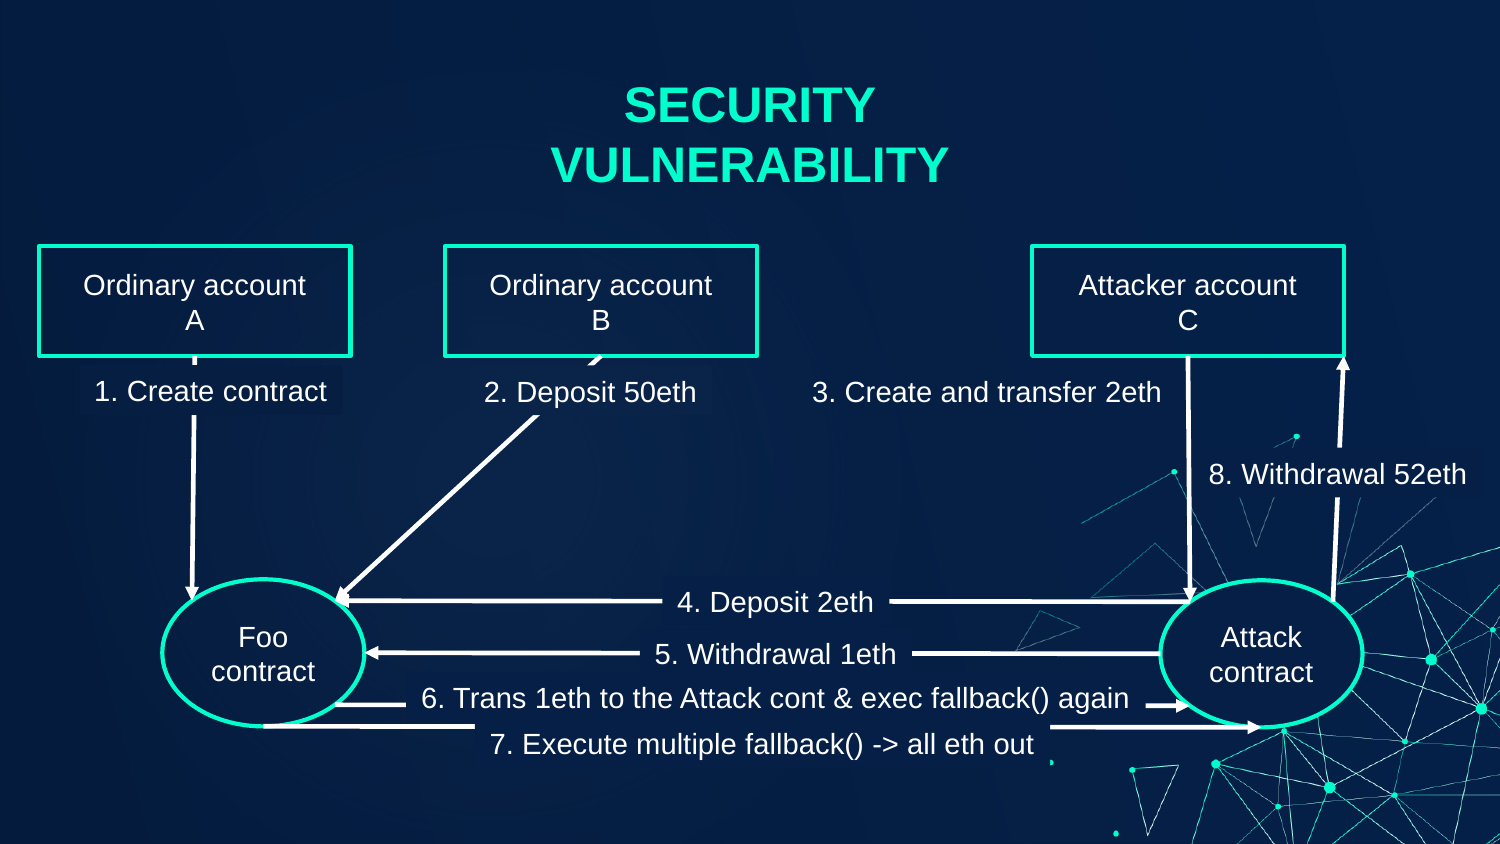

# SECURITY VULNERABILITY
Ordinary account
A
Ordinary account
B
Attacker account
C
1. Create contract
2. Deposit 50eth
3. Create and transfer 2eth
8. Withdrawal 52eth
4. Deposit 2eth
Foo
contract
Attack
contract
5. Withdrawal 1eth
6. Trans 1eth to the Attack cont & exec fallback() again
7. Execute multiple fallback() -> all eth out